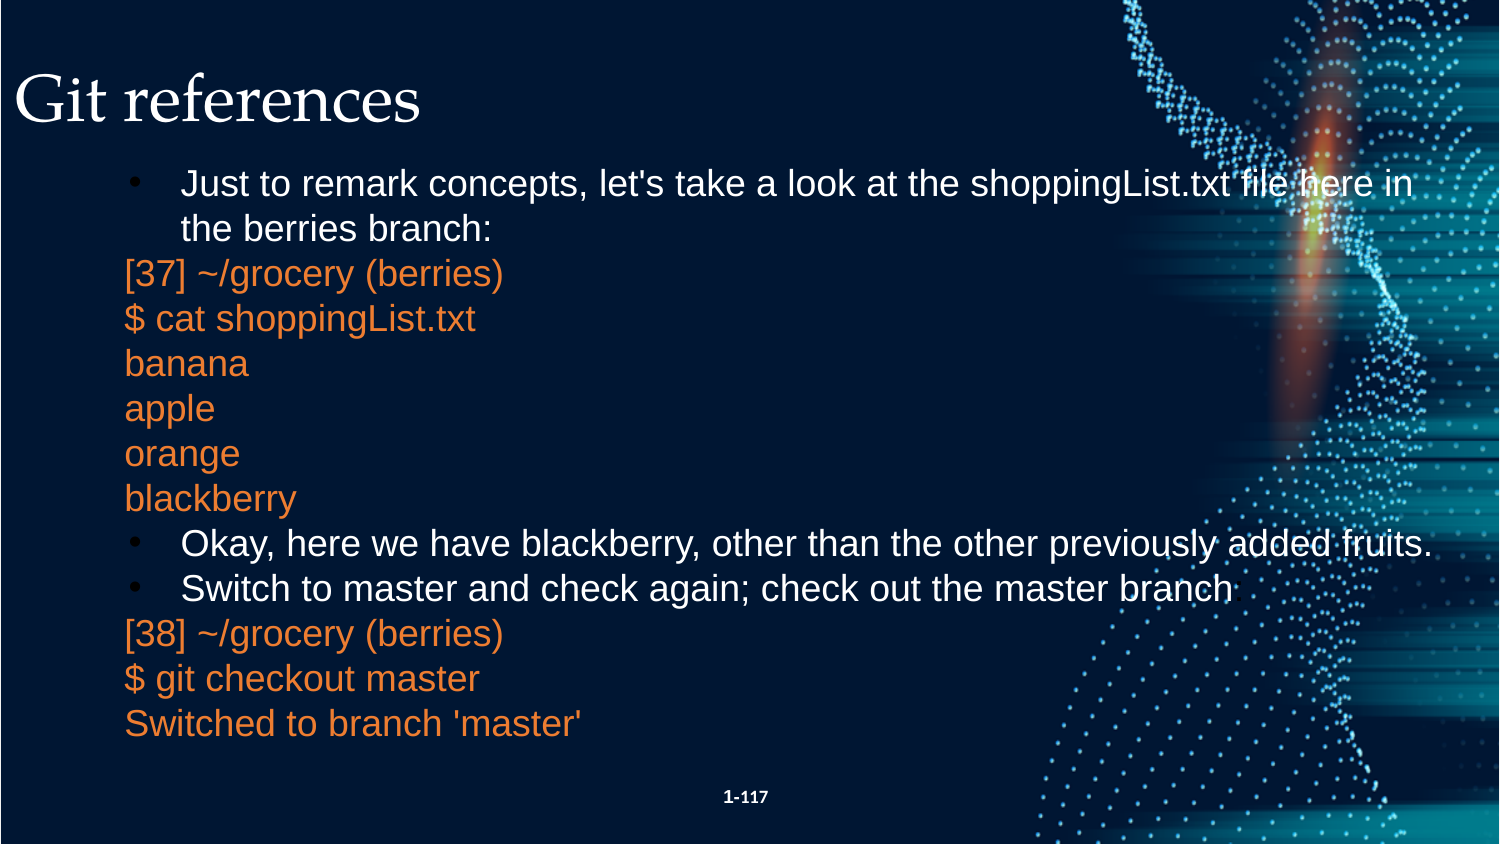

Git references
Just to remark concepts, let's take a look at the shoppingList.txt file here in the berries branch:
[37] ~/grocery (berries)
$ cat shoppingList.txt
banana
apple
orange
blackberry
Okay, here we have blackberry, other than the other previously added fruits.
Switch to master and check again; check out the master branch:
[38] ~/grocery (berries)
$ git checkout master
Switched to branch 'master'
1-117